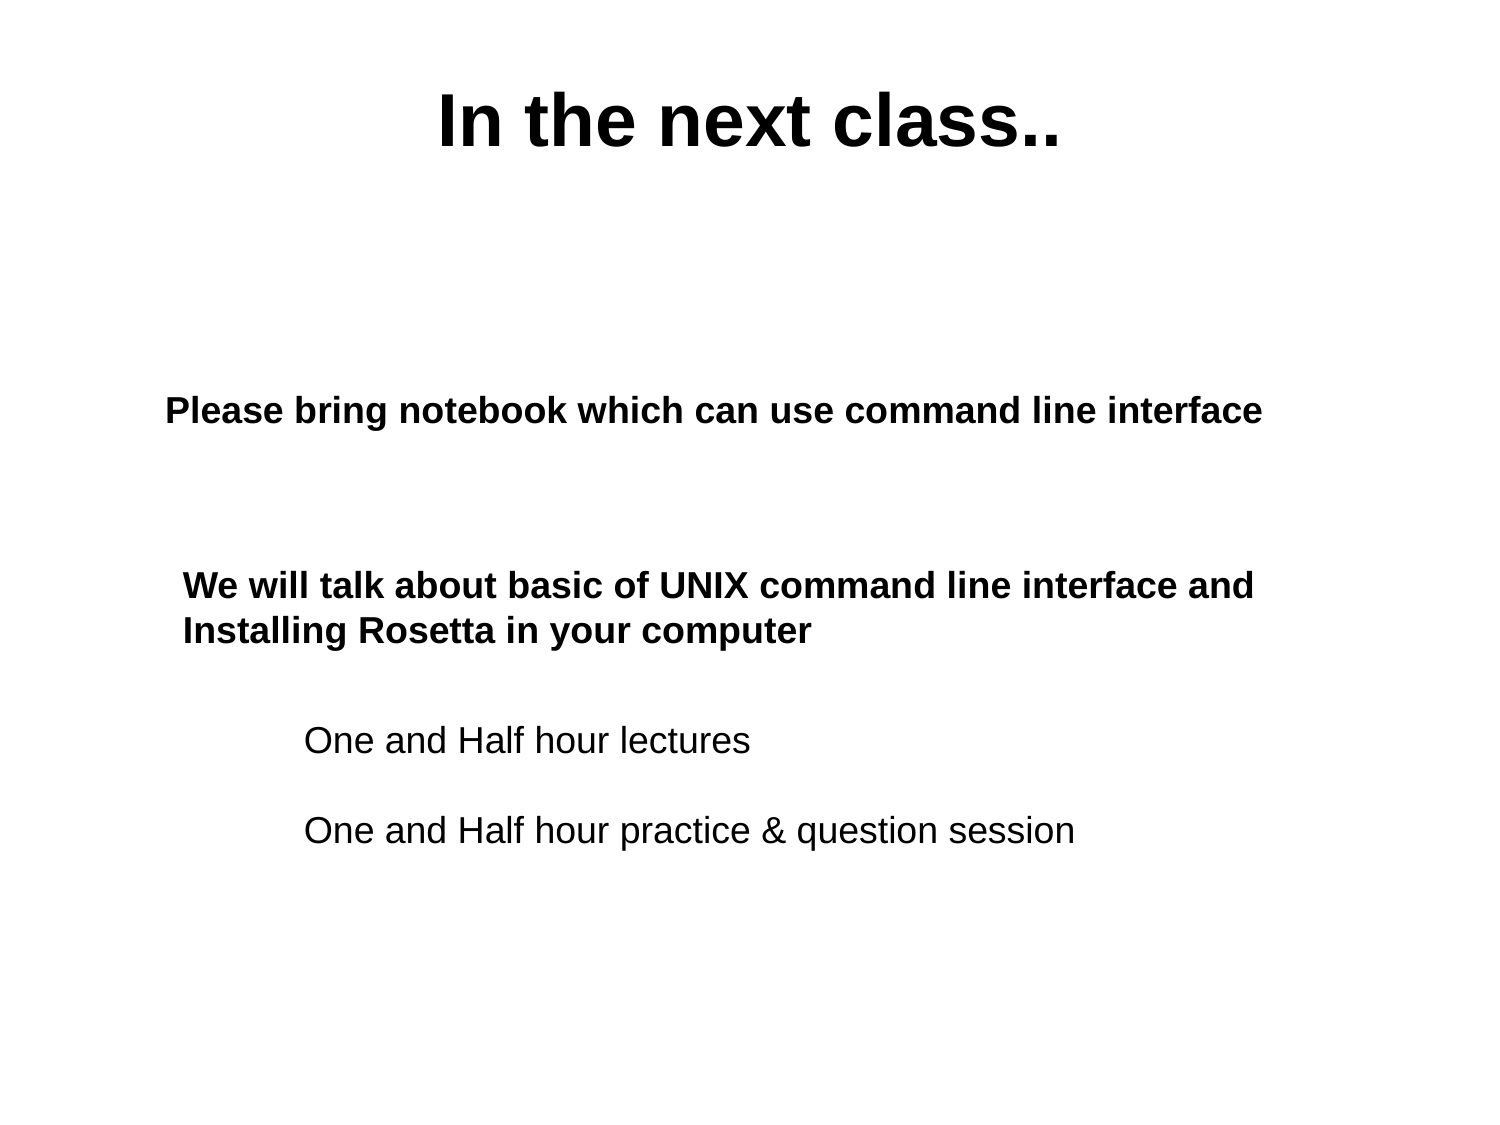

# In the next class..
Please bring notebook which can use command line interface
We will talk about basic of UNIX command line interface and
Installing Rosetta in your computer
One and Half hour lectures

One and Half hour practice & question session